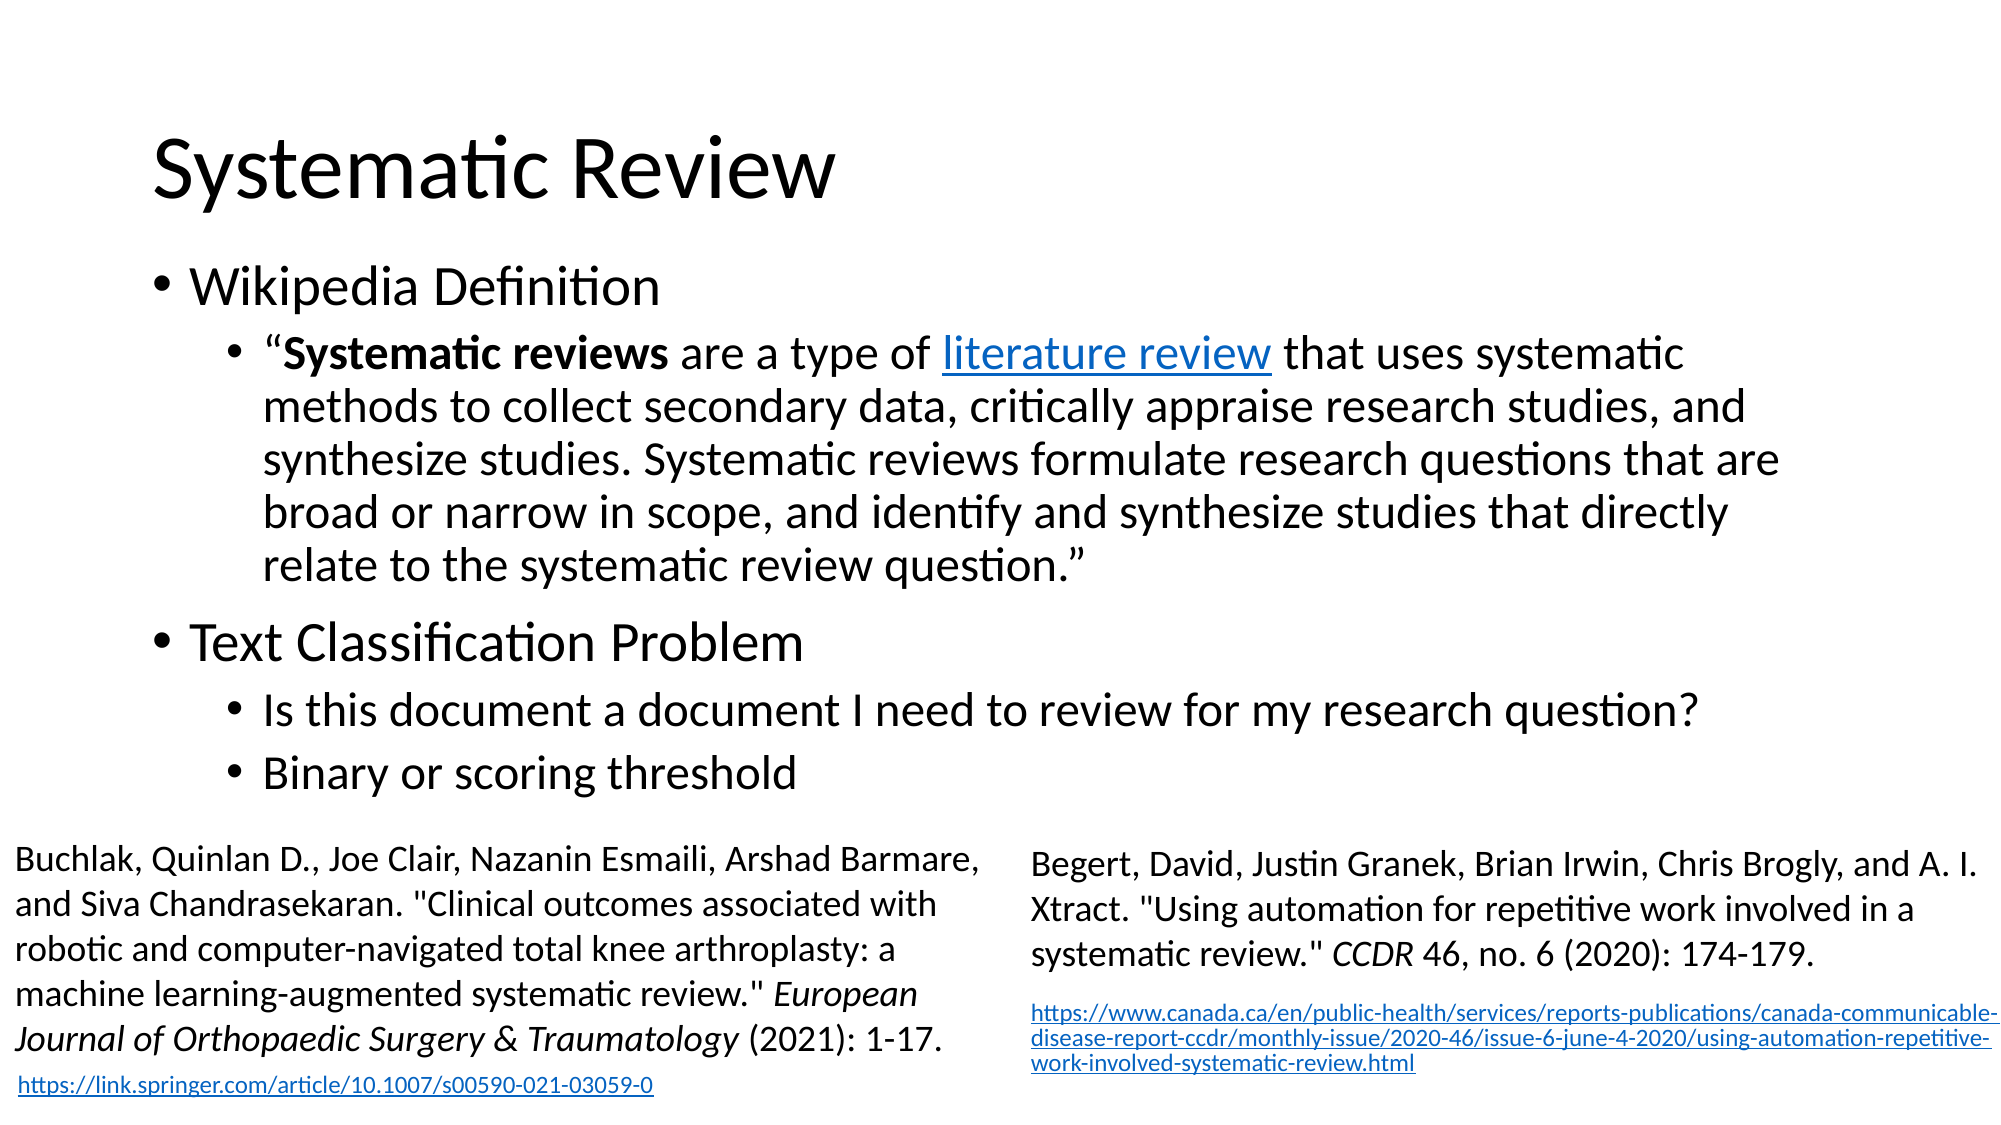

# Systematic Review
Wikipedia Definition
“Systematic reviews are a type of literature review that uses systematic methods to collect secondary data, critically appraise research studies, and synthesize studies. Systematic reviews formulate research questions that are broad or narrow in scope, and identify and synthesize studies that directly relate to the systematic review question.”
Text Classification Problem
Is this document a document I need to review for my research question?
Binary or scoring threshold
Buchlak, Quinlan D., Joe Clair, Nazanin Esmaili, Arshad Barmare, and Siva Chandrasekaran. "Clinical outcomes associated with robotic and computer-navigated total knee arthroplasty: a machine learning-augmented systematic review." European Journal of Orthopaedic Surgery & Traumatology (2021): 1-17.
Begert, David, Justin Granek, Brian Irwin, Chris Brogly, and A. I. Xtract. "Using automation for repetitive work involved in a systematic review." CCDR 46, no. 6 (2020): 174-179.
https://www.canada.ca/en/public-health/services/reports-publications/canada-communicable-disease-report-ccdr/monthly-issue/2020-46/issue-6-june-4-2020/using-automation-repetitive-work-involved-systematic-review.html

https://link.springer.com/article/10.1007/s00590-021-03059-0